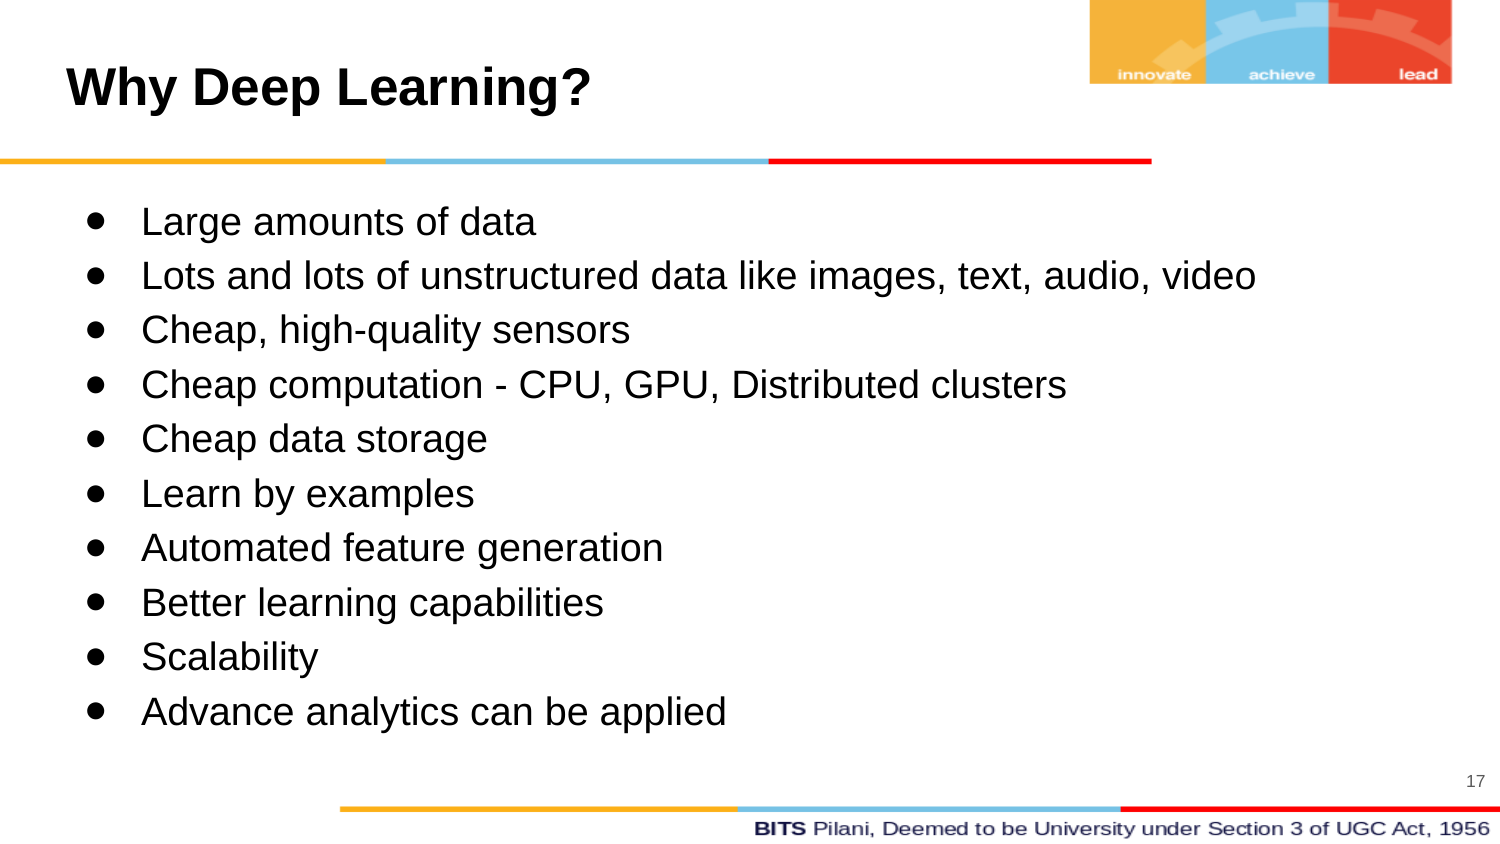

# Why Deep Learning?
Large amounts of data
Lots and lots of unstructured data like images, text, audio, video
Cheap, high-quality sensors
Cheap computation - CPU, GPU, Distributed clusters
Cheap data storage
Learn by examples
Automated feature generation
Better learning capabilities
Scalability
Advance analytics can be applied
17